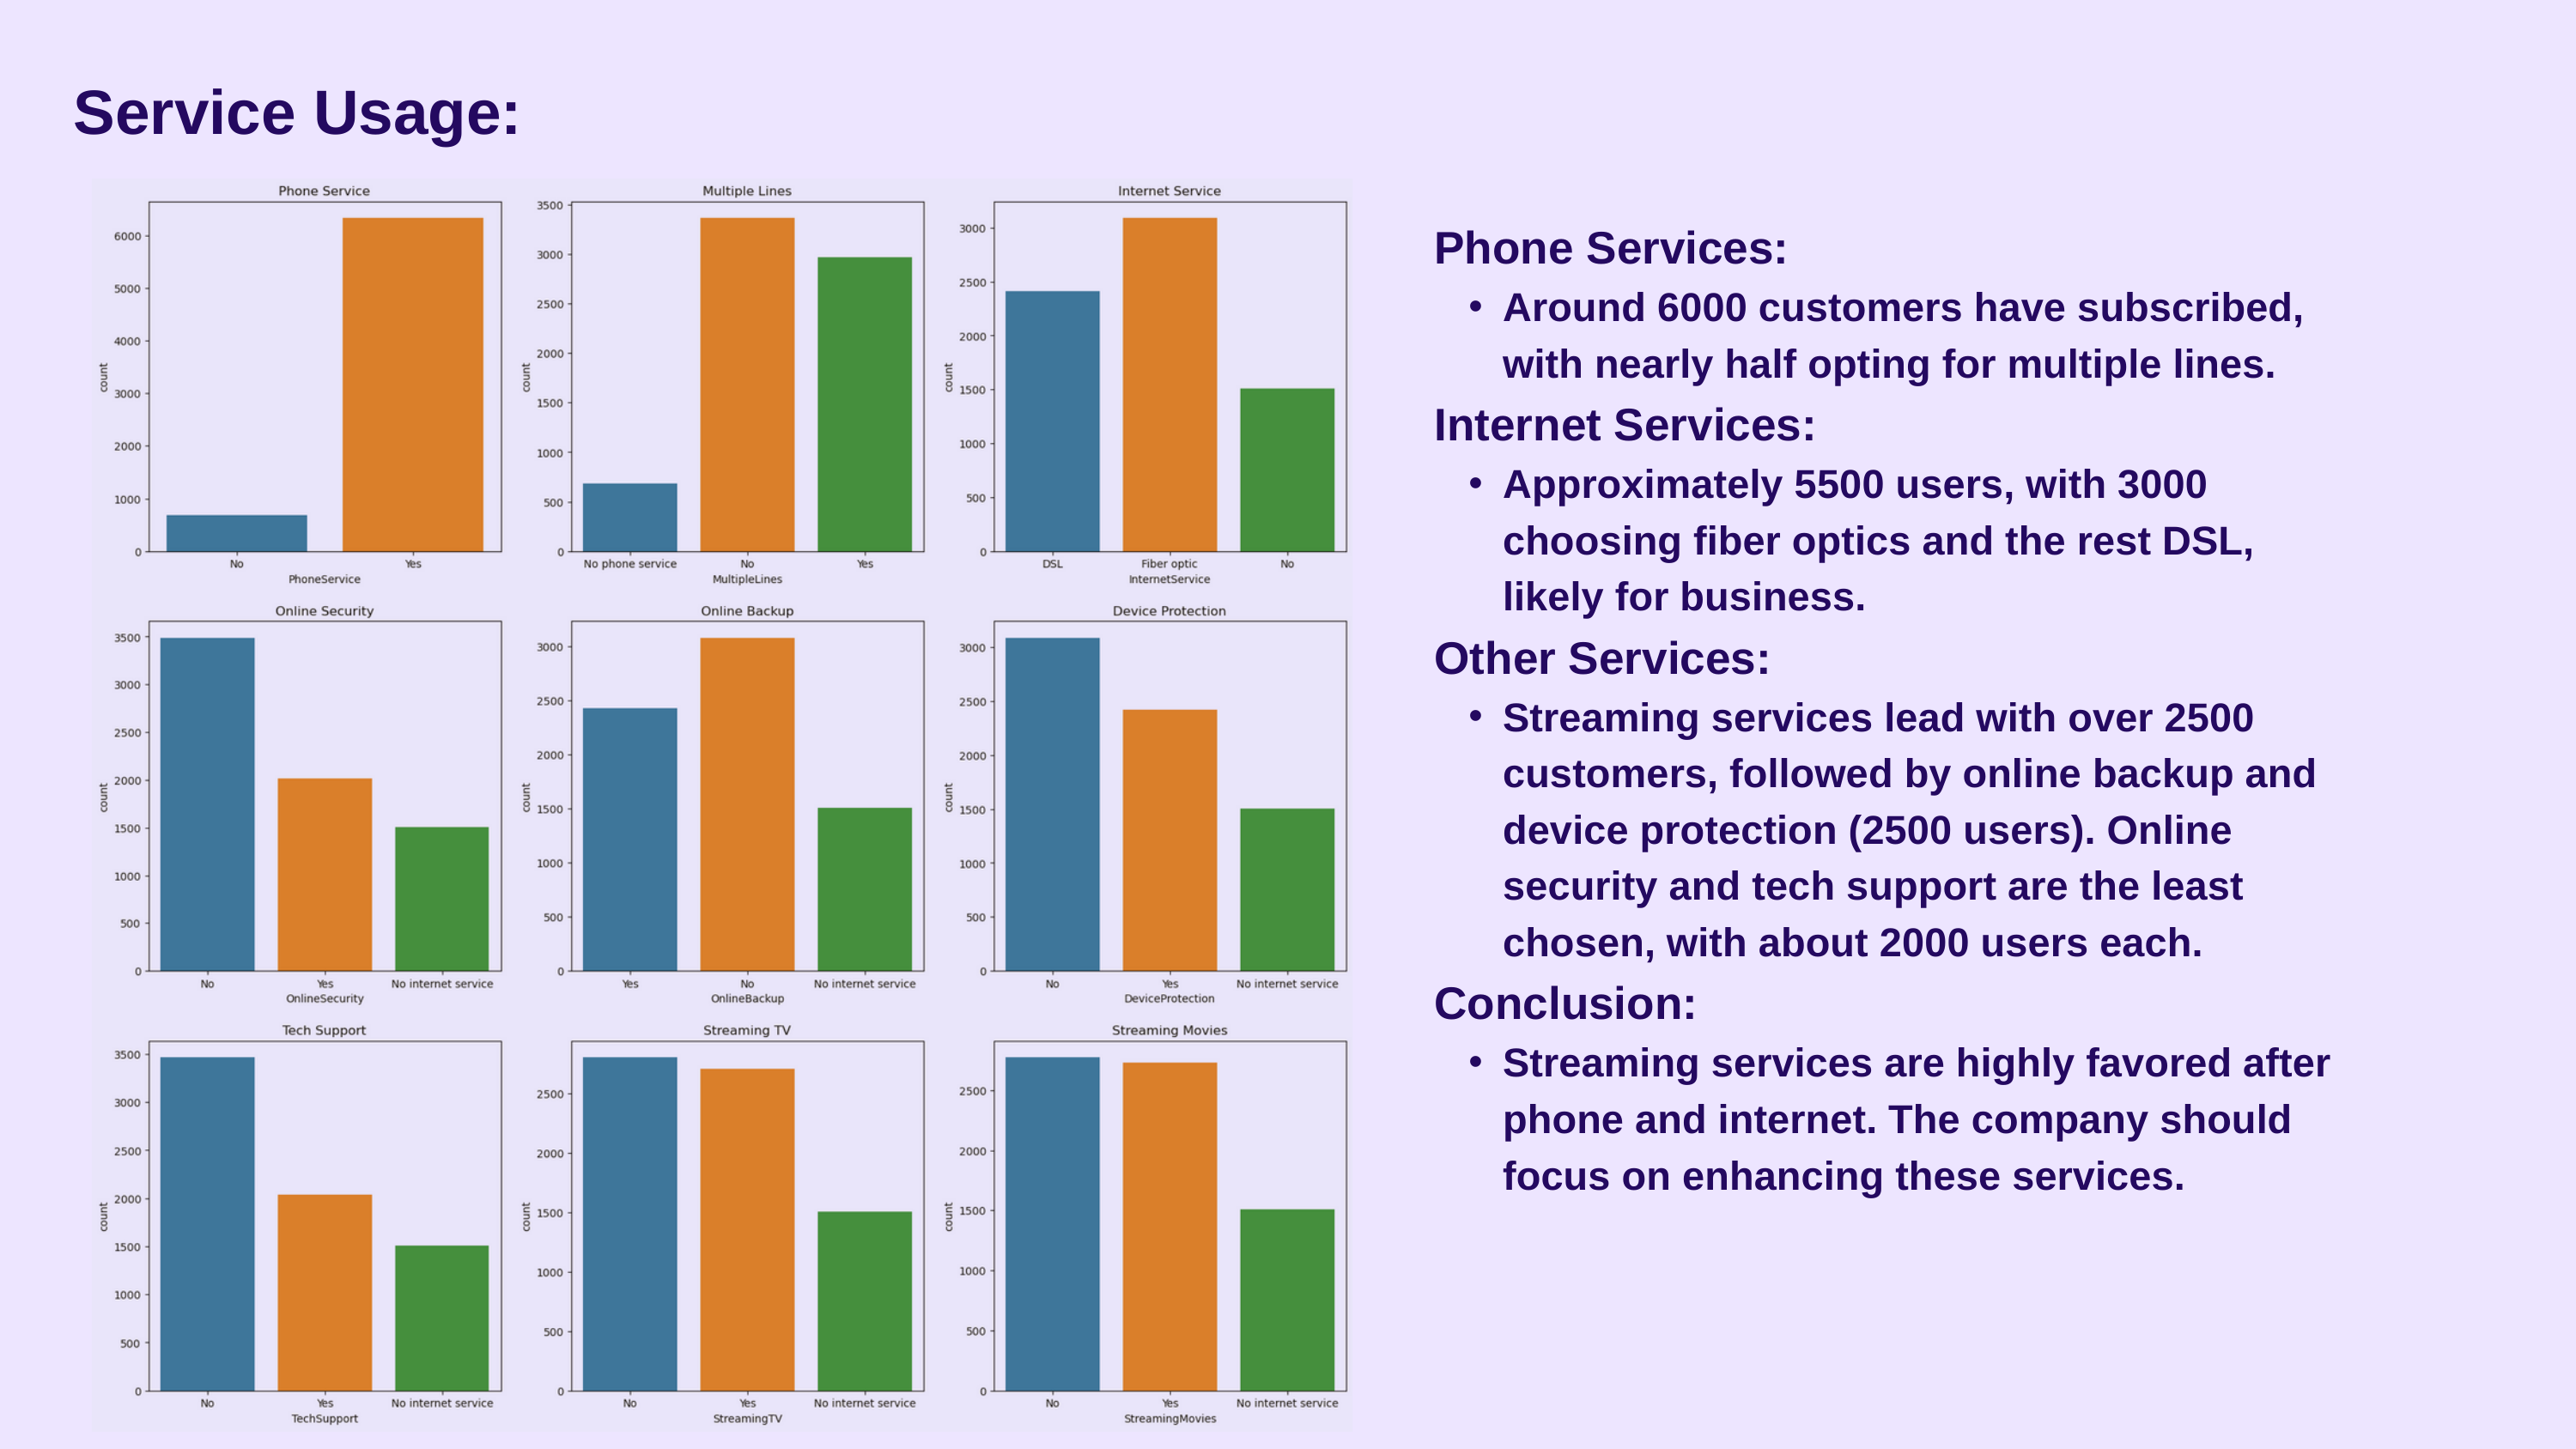

Service Usage:

Phone Services:
Around 6000 customers have subscribed, with nearly half opting for multiple lines.
Internet Services:
Approximately 5500 users, with 3000 choosing fiber optics and the rest DSL, likely for business.
Other Services:
Streaming services lead with over 2500 customers, followed by online backup and device protection (2500 users). Online security and tech support are the least chosen, with about 2000 users each.
Conclusion:
Streaming services are highly favored after phone and internet. The company should focus on enhancing these services.